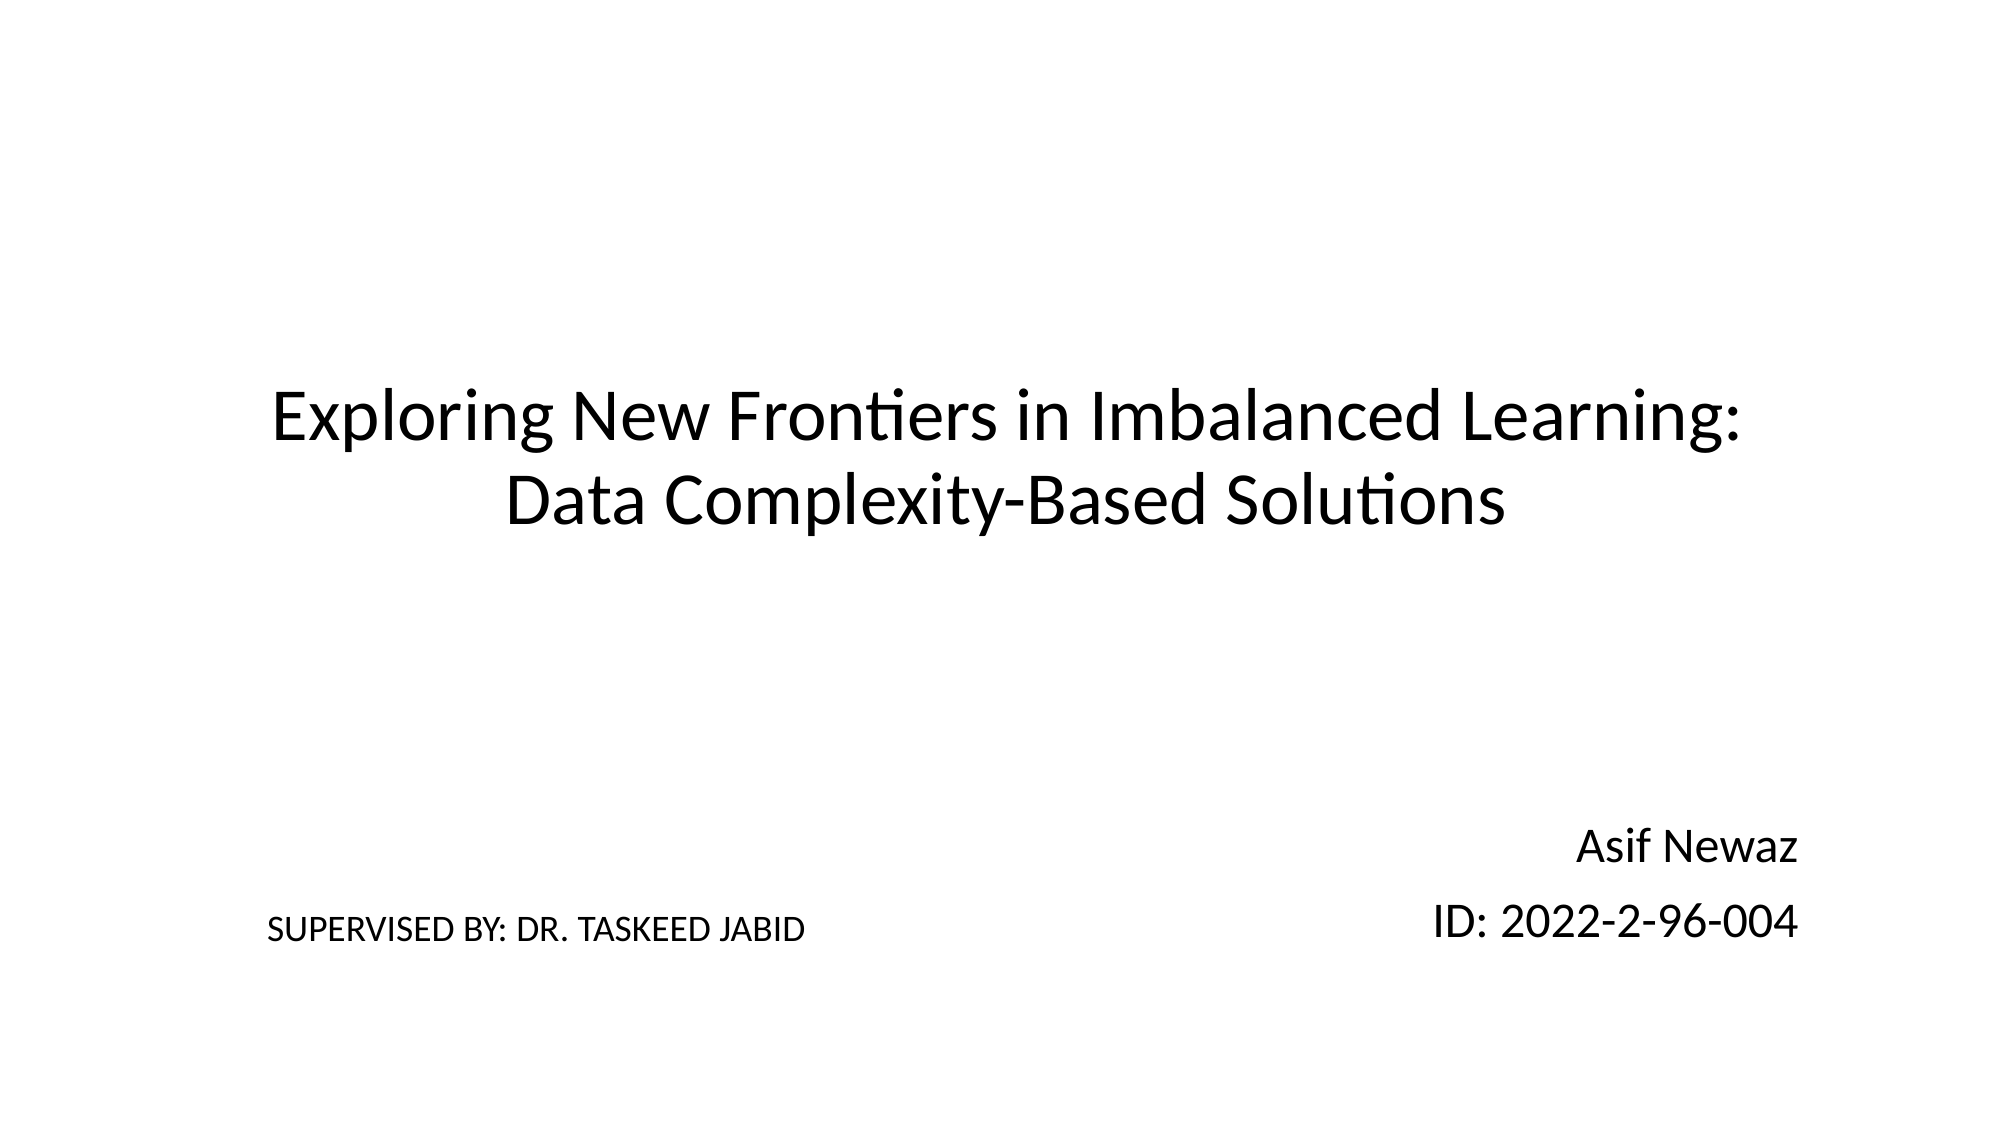

# Exploring New Frontiers in Imbalanced Learning: Data Complexity-Based Solutions
Asif Newaz
ID: 2022-2-96-004
Supervised by: Dr. taskeEd jabid